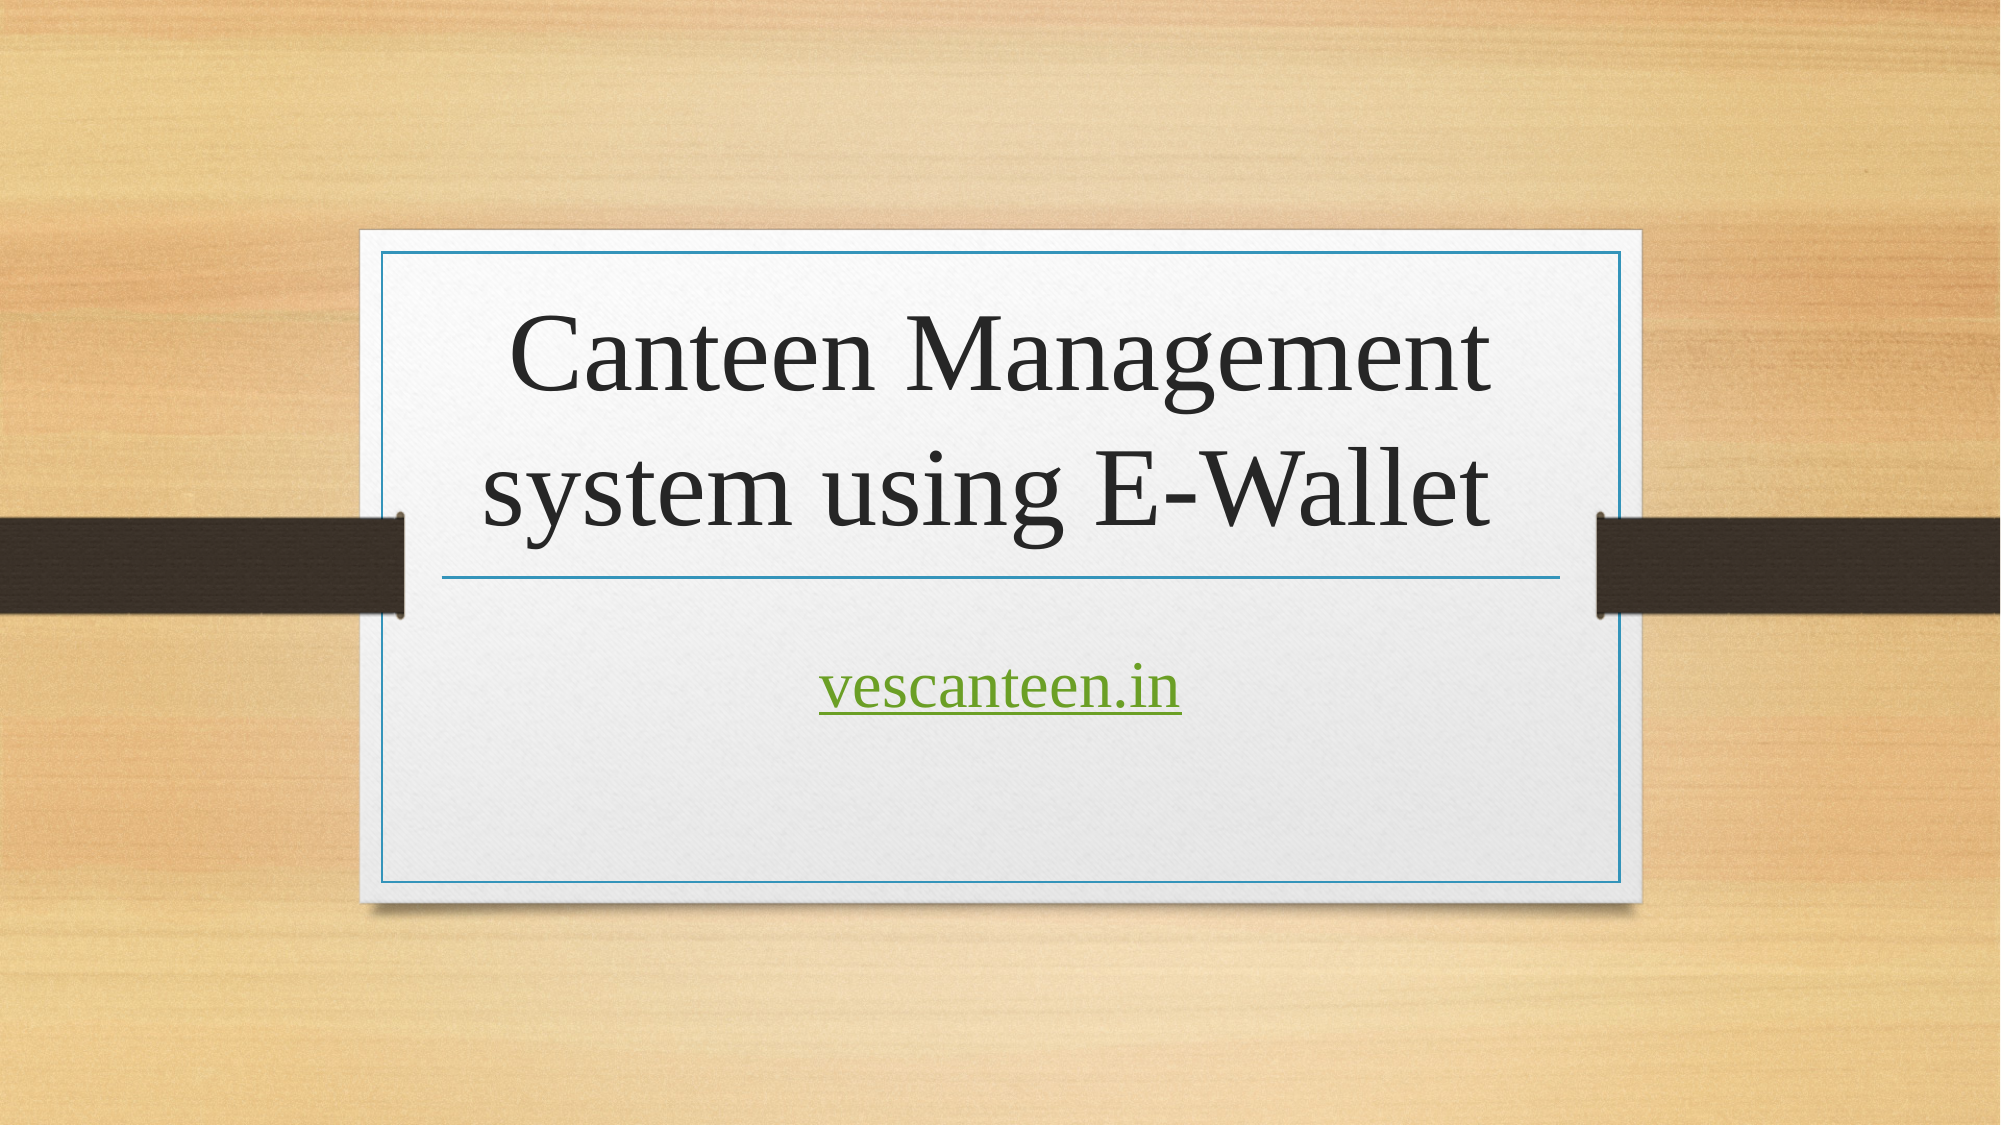

# Canteen Management system using E-Wallet
vescanteen.in